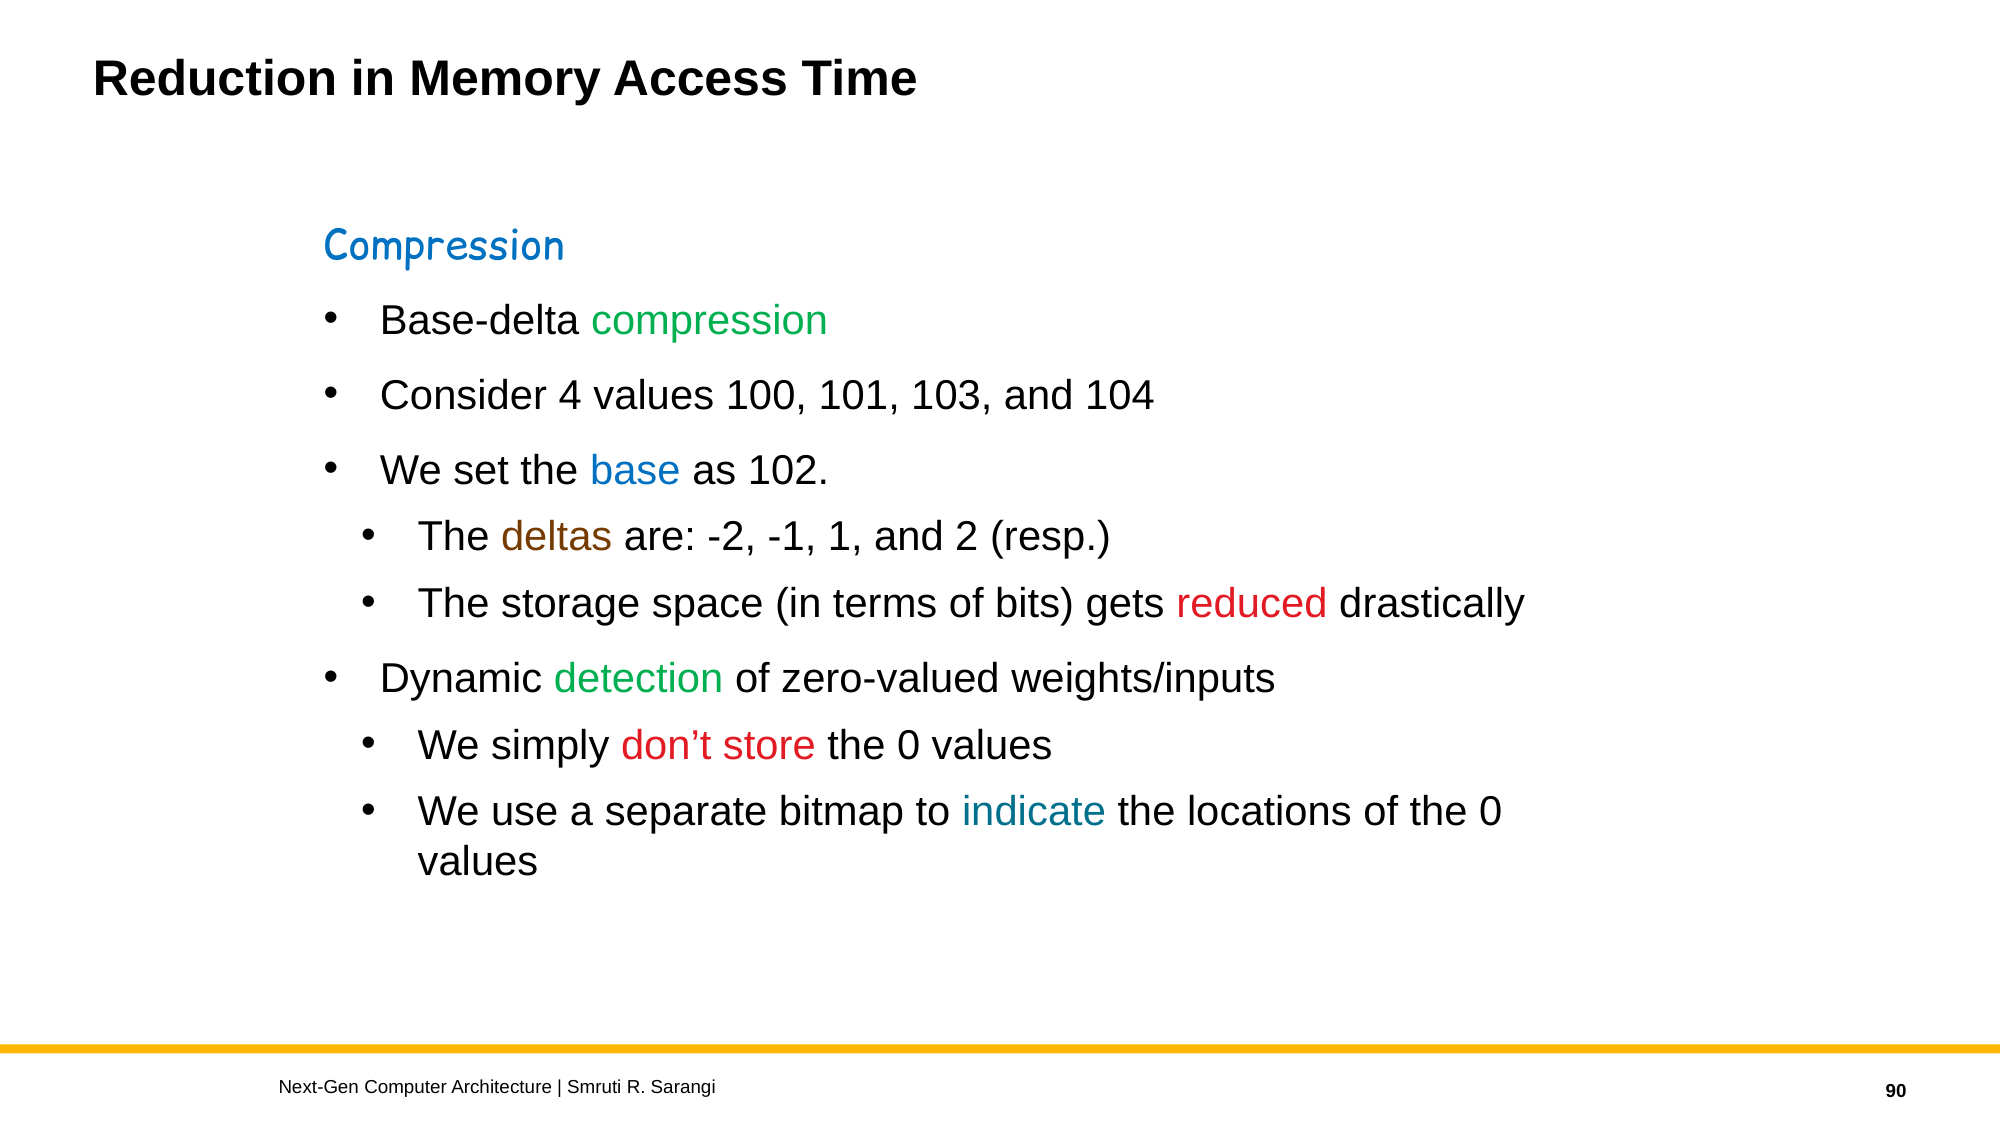

# Reduction in Memory Access Time
Compression
Base-delta compression
Consider 4 values 100, 101, 103, and 104
We set the base as 102.
The deltas are: -2, -1, 1, and 2 (resp.)
The storage space (in terms of bits) gets reduced drastically
Dynamic detection of zero-valued weights/inputs
We simply don’t store the 0 values
We use a separate bitmap to indicate the locations of the 0 values
Next-Gen Computer Architecture | Smruti R. Sarangi
90